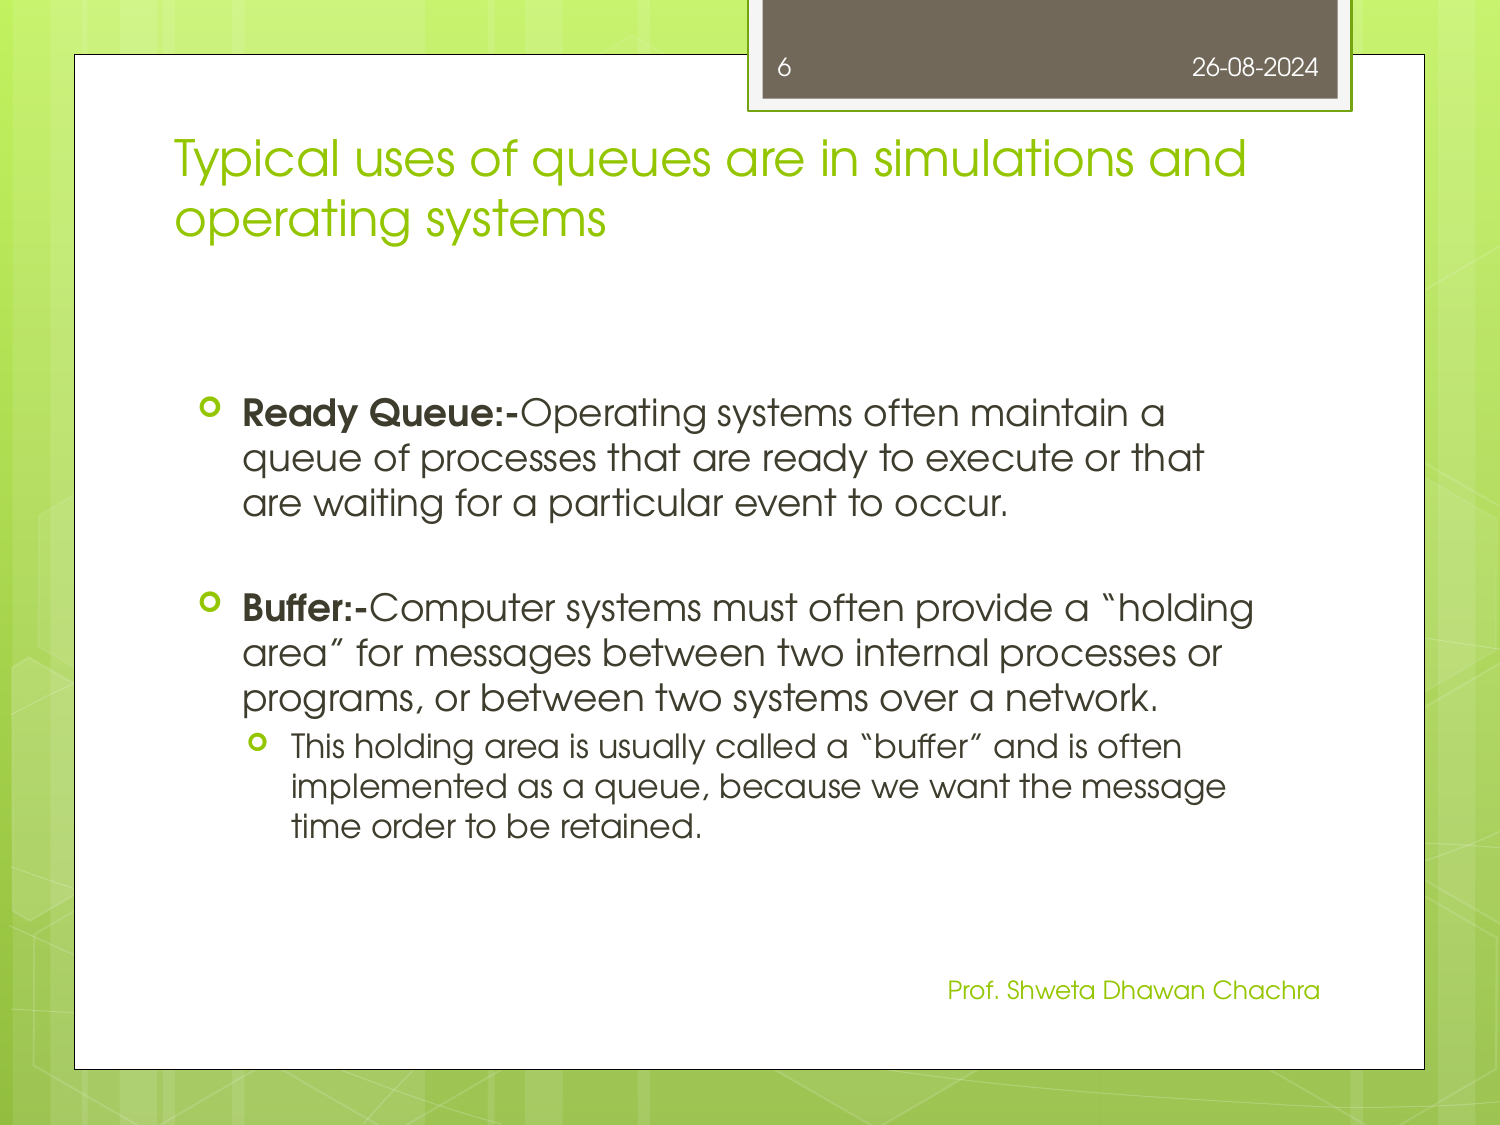

6
26-08-2024
# Typical uses of queues are in simulations and operating systems
Ready Queue:-Operating systems often maintain a queue of processes that are ready to execute or that are waiting for a particular event to occur.

Buffer:-Computer systems must often provide a “holding area” for messages between two internal processes or programs, or between two systems over a network.
This holding area is usually called a “buffer” and is often implemented as a queue, because we want the message time order to be retained.

Prof. Shweta Dhawan Chachra